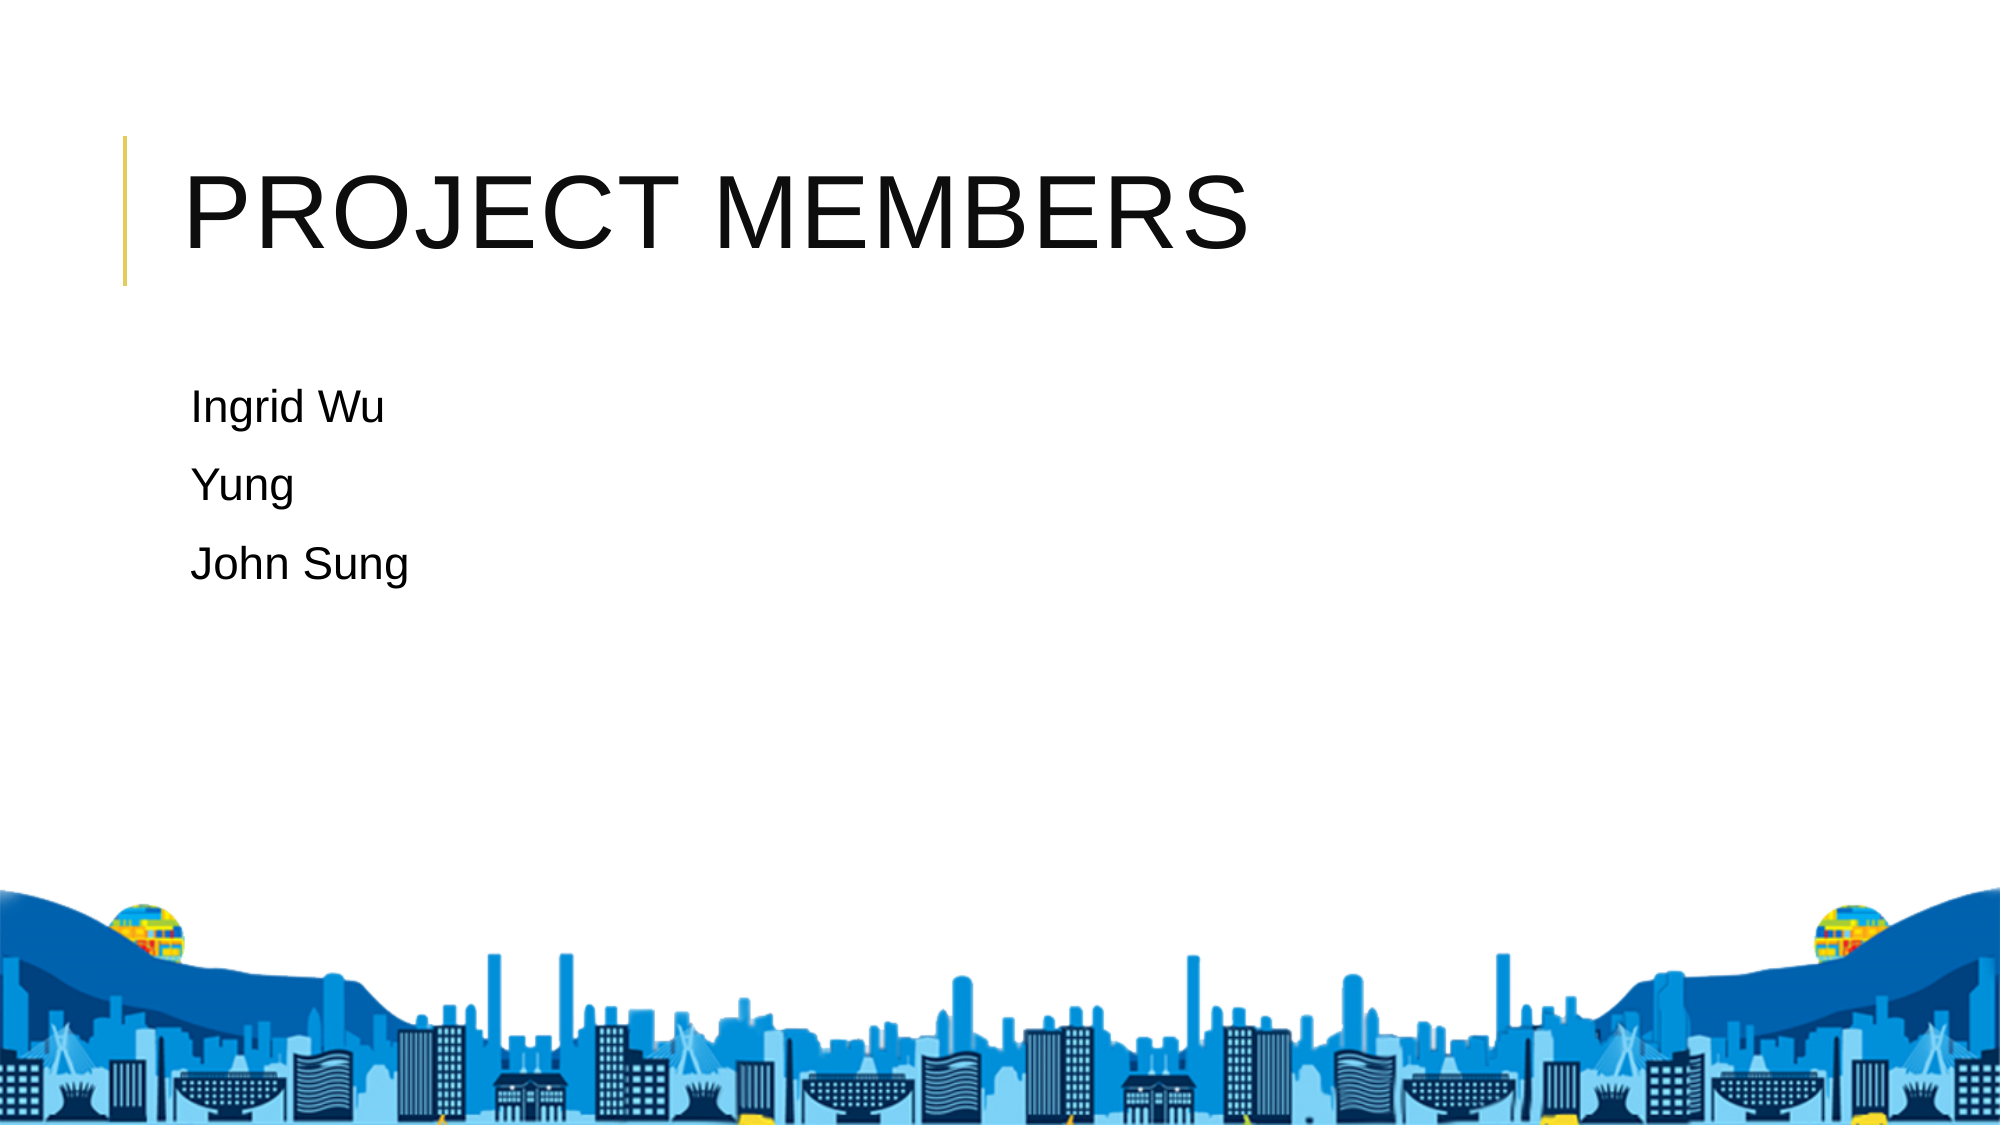

# PROJECT Members
Ingrid Wu
Yung
John Sung